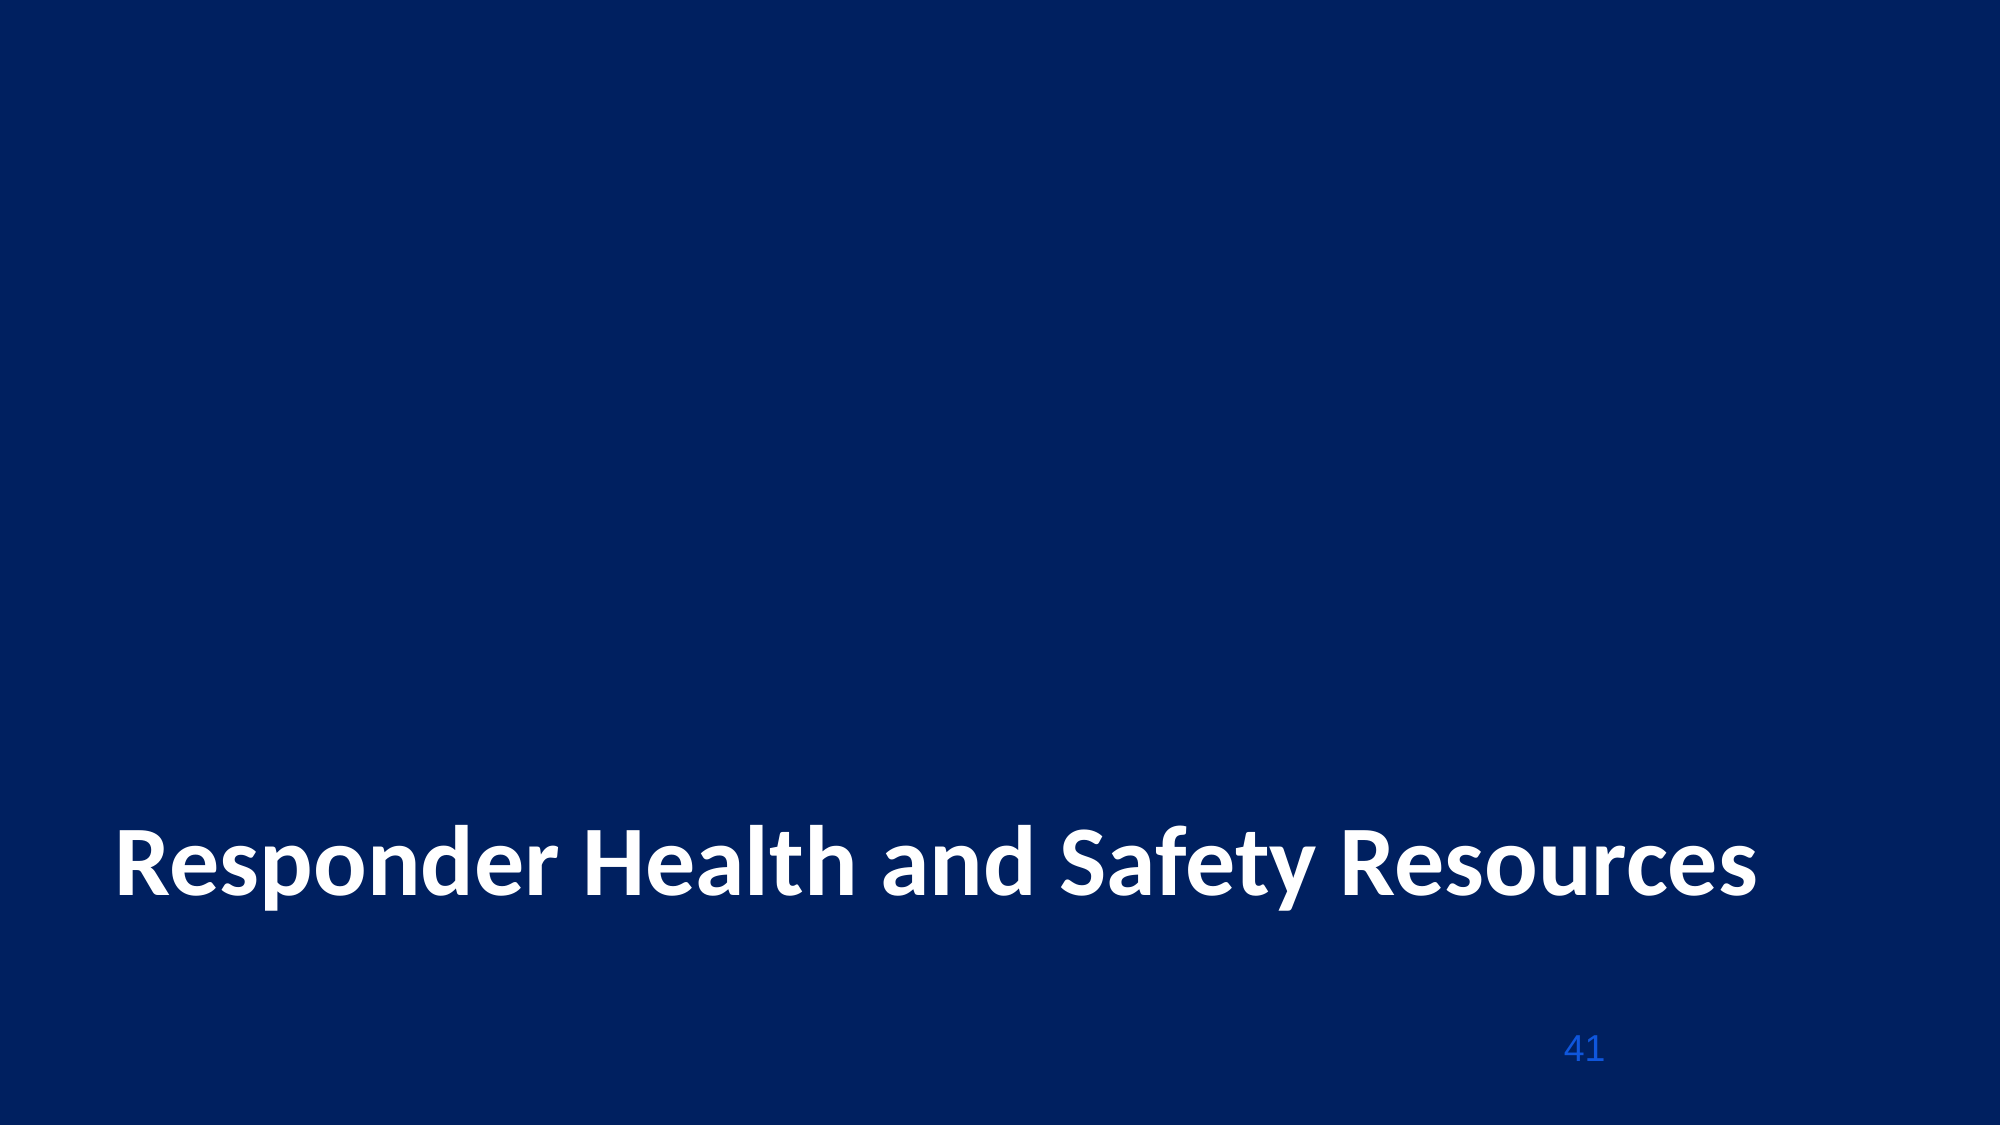

# Responder Health and Safety Resources

41